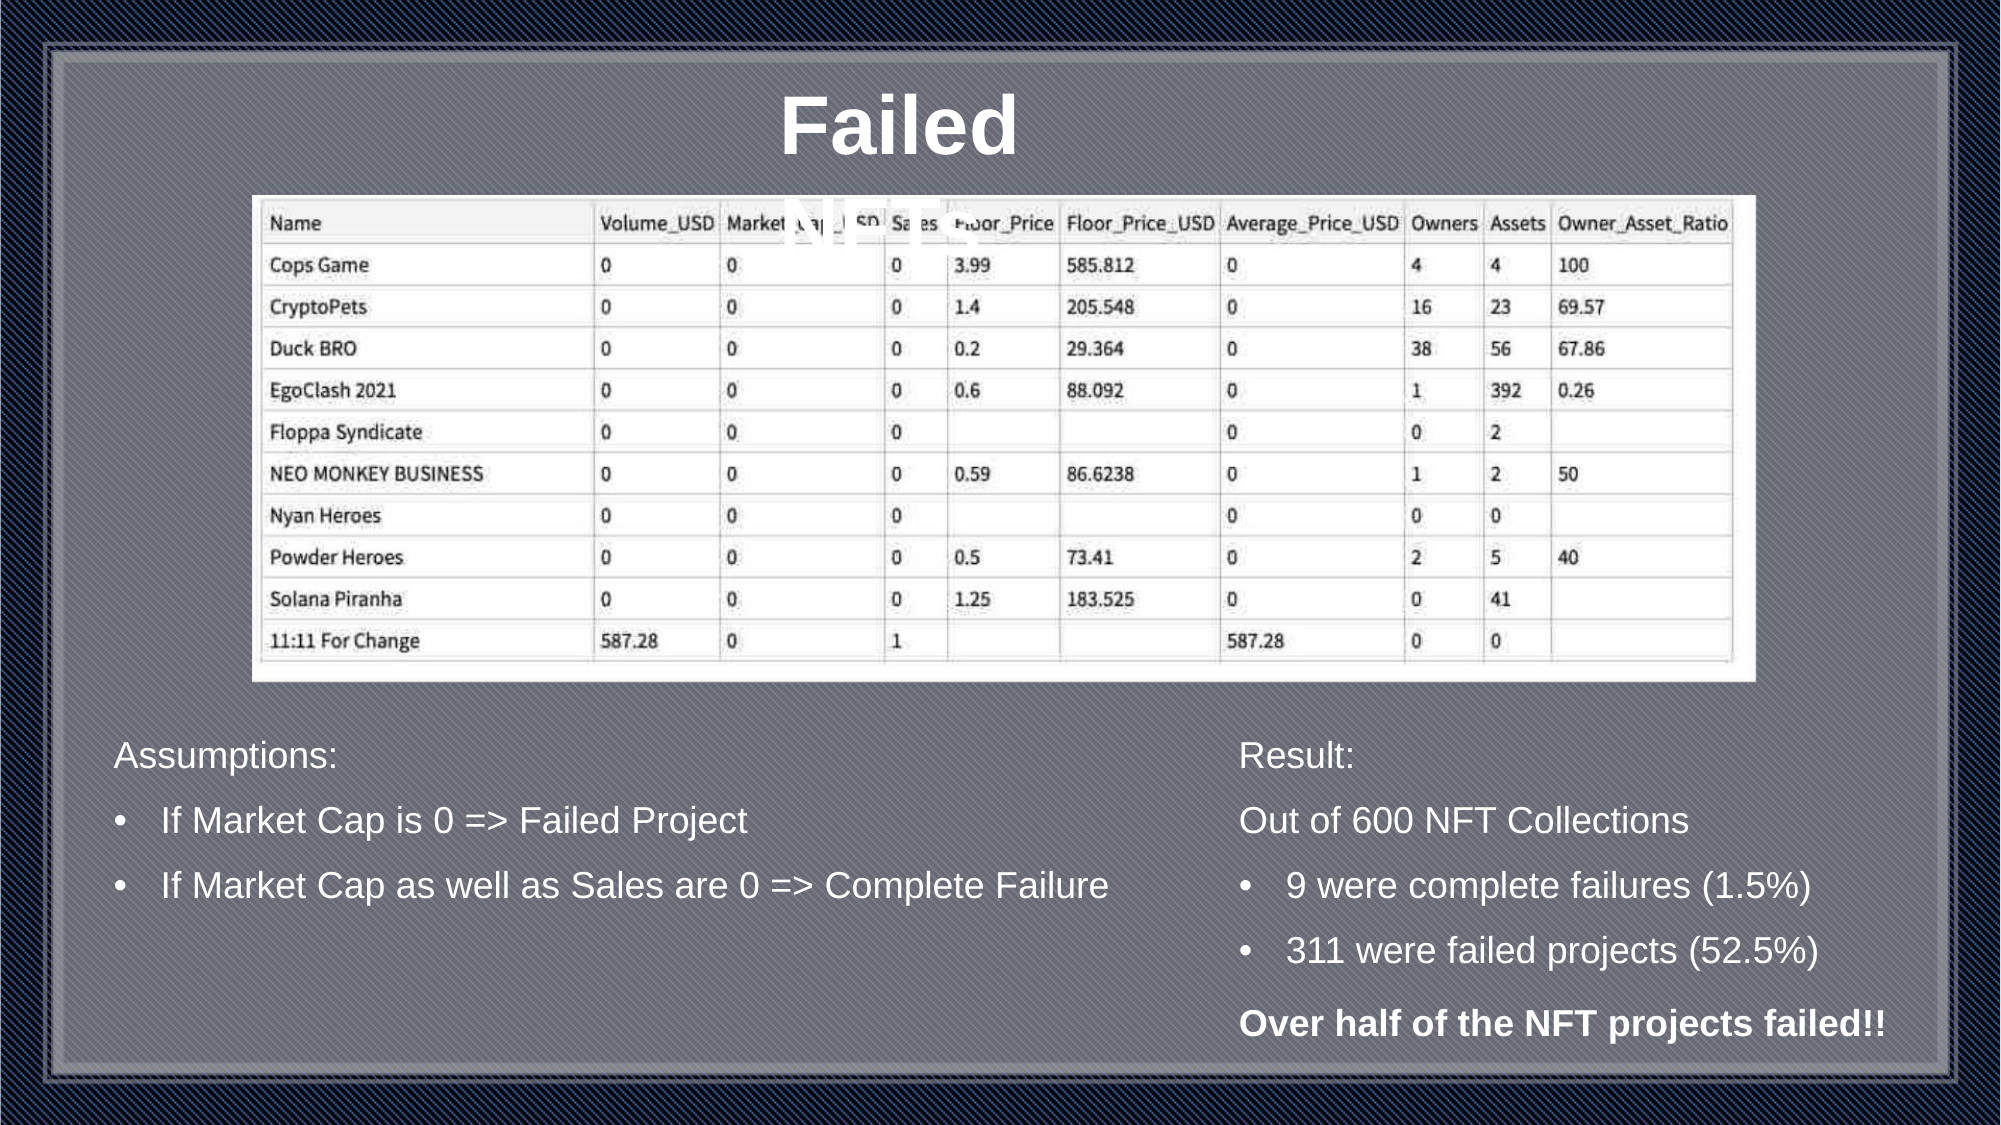

Failed NFTs
Result:
Assumptions:
Out of 600 NFT Collections
• 9 were complete failures (1.5%)
• 311 were failed projects (52.5%)
• If Market Cap is 0 => Failed Project
• If Market Cap as well as Sales are 0 => Complete Failure
Over half of the NFT projects failed!!